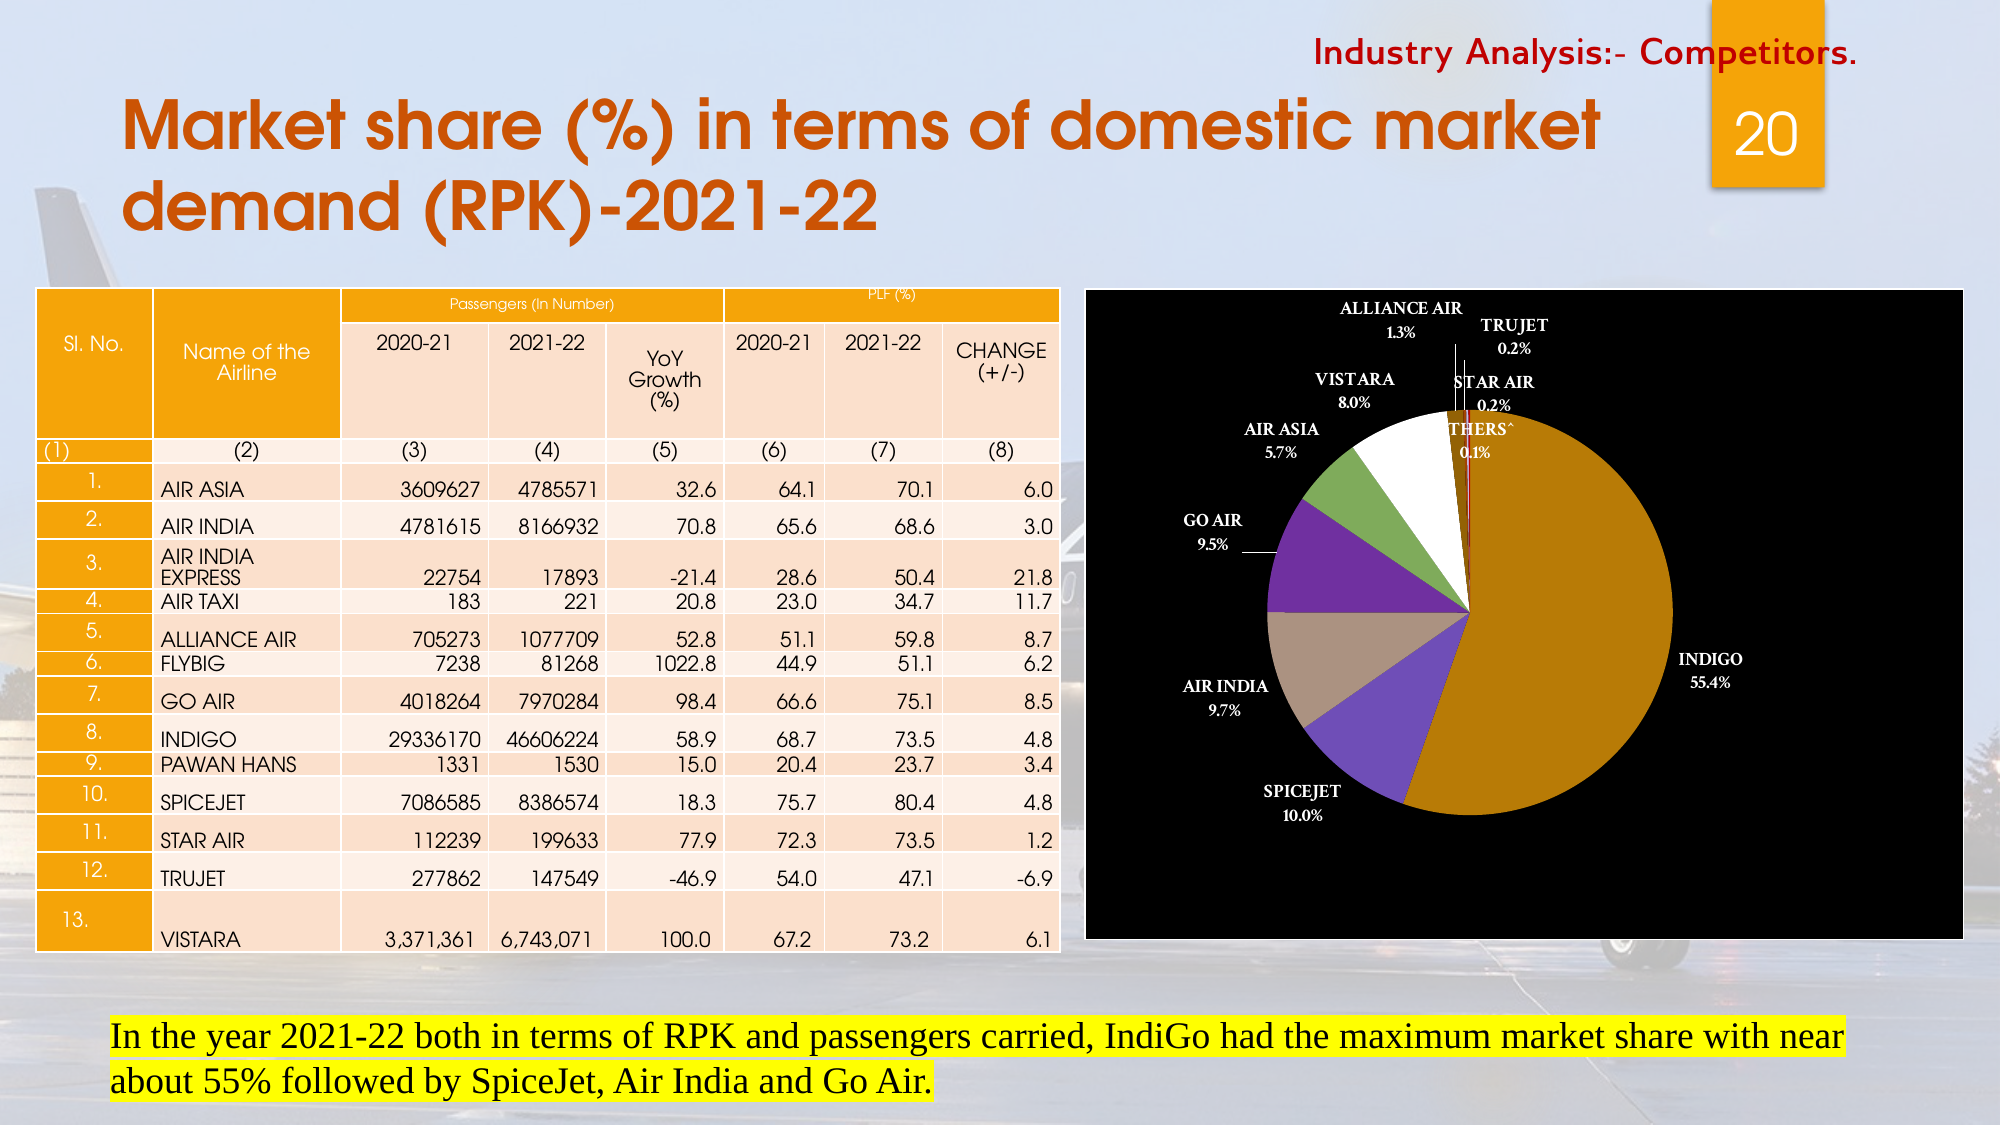

Industry Analysis:- Competitors.
20
# Market share (%) in terms of domestic market demand (RPK)-2021-22
| Sl. No. | Name of the Airline | Passengers (In Number) |  |  | PLF (%) |  |  |
| --- | --- | --- | --- | --- | --- | --- | --- |
|  |  | 2020-21 | 2021-22 | YoY Growth (%) | 2020-21 | 2021-22 | CHANGE (+/-) |
| (1) | (2) | (3) | (4) | (5) | (6) | (7) | (8) |
| 1. | AIR ASIA | 3609627 | 4785571 | 32.6 | 64.1 | 70.1 | 6.0 |
| 2. | AIR INDIA | 4781615 | 8166932 | 70.8 | 65.6 | 68.6 | 3.0 |
| 3. | AIR INDIA EXPRESS | 22754 | 17893 | -21.4 | 28.6 | 50.4 | 21.8 |
| 4. | AIR TAXI | 183 | 221 | 20.8 | 23.0 | 34.7 | 11.7 |
| 5. | ALLIANCE AIR | 705273 | 1077709 | 52.8 | 51.1 | 59.8 | 8.7 |
| 6. | FLYBIG | 7238 | 81268 | 1022.8 | 44.9 | 51.1 | 6.2 |
| 7. | GO AIR | 4018264 | 7970284 | 98.4 | 66.6 | 75.1 | 8.5 |
| 8. | INDIGO | 29336170 | 46606224 | 58.9 | 68.7 | 73.5 | 4.8 |
| 9. | PAWAN HANS | 1331 | 1530 | 15.0 | 20.4 | 23.7 | 3.4 |
| 10. | SPICEJET | 7086585 | 8386574 | 18.3 | 75.7 | 80.4 | 4.8 |
| 11. | STAR AIR | 112239 | 199633 | 77.9 | 72.3 | 73.5 | 1.2 |
| 12. | TRUJET | 277862 | 147549 | -46.9 | 54.0 | 47.1 | -6.9 |
| 13. | VISTARA | 3,371,361 | 6,743,071 | 100.0 | 67.2 | 73.2 | 6.1 |

[unsupported chart]

In the year 2021-22 both in terms of RPK and passengers carried, IndiGo had the maximum market share with near about 55% followed by SpiceJet, Air India and Go Air.